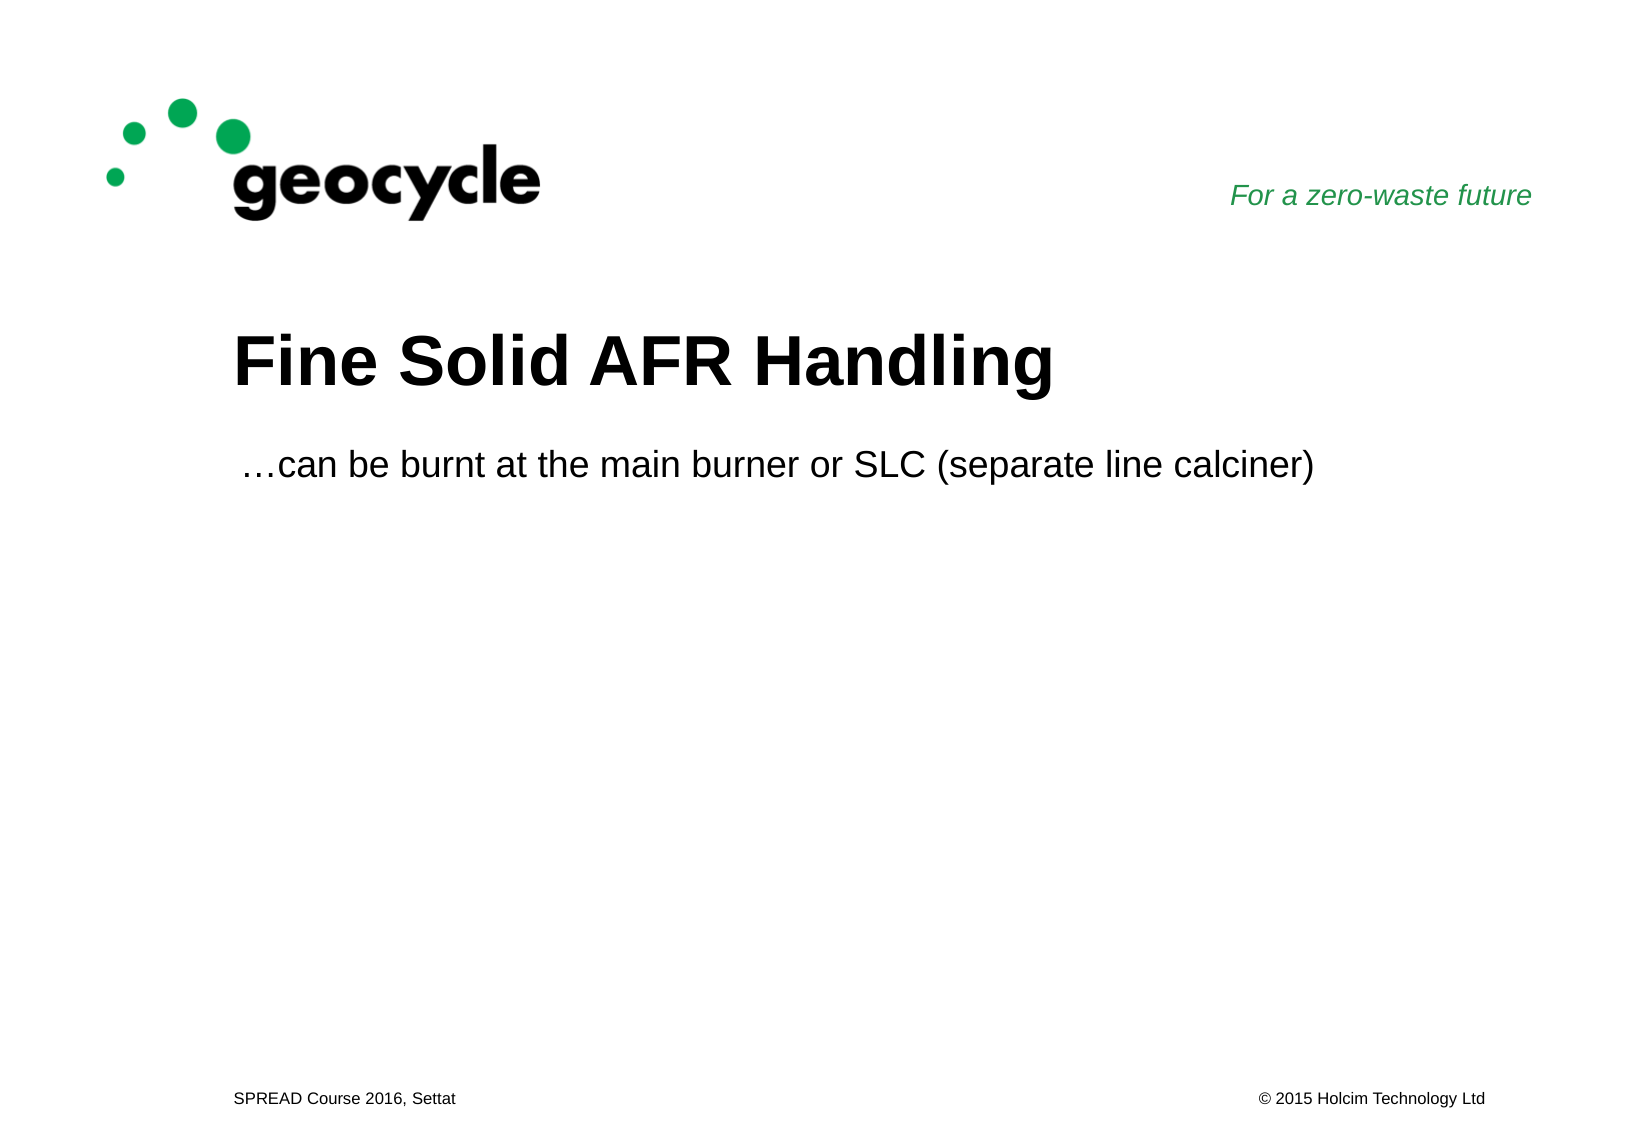

# Fine Solid AFR Handling
…can be burnt at the main burner or SLC (separate line calciner)
SPREAD Course 2016, Settat